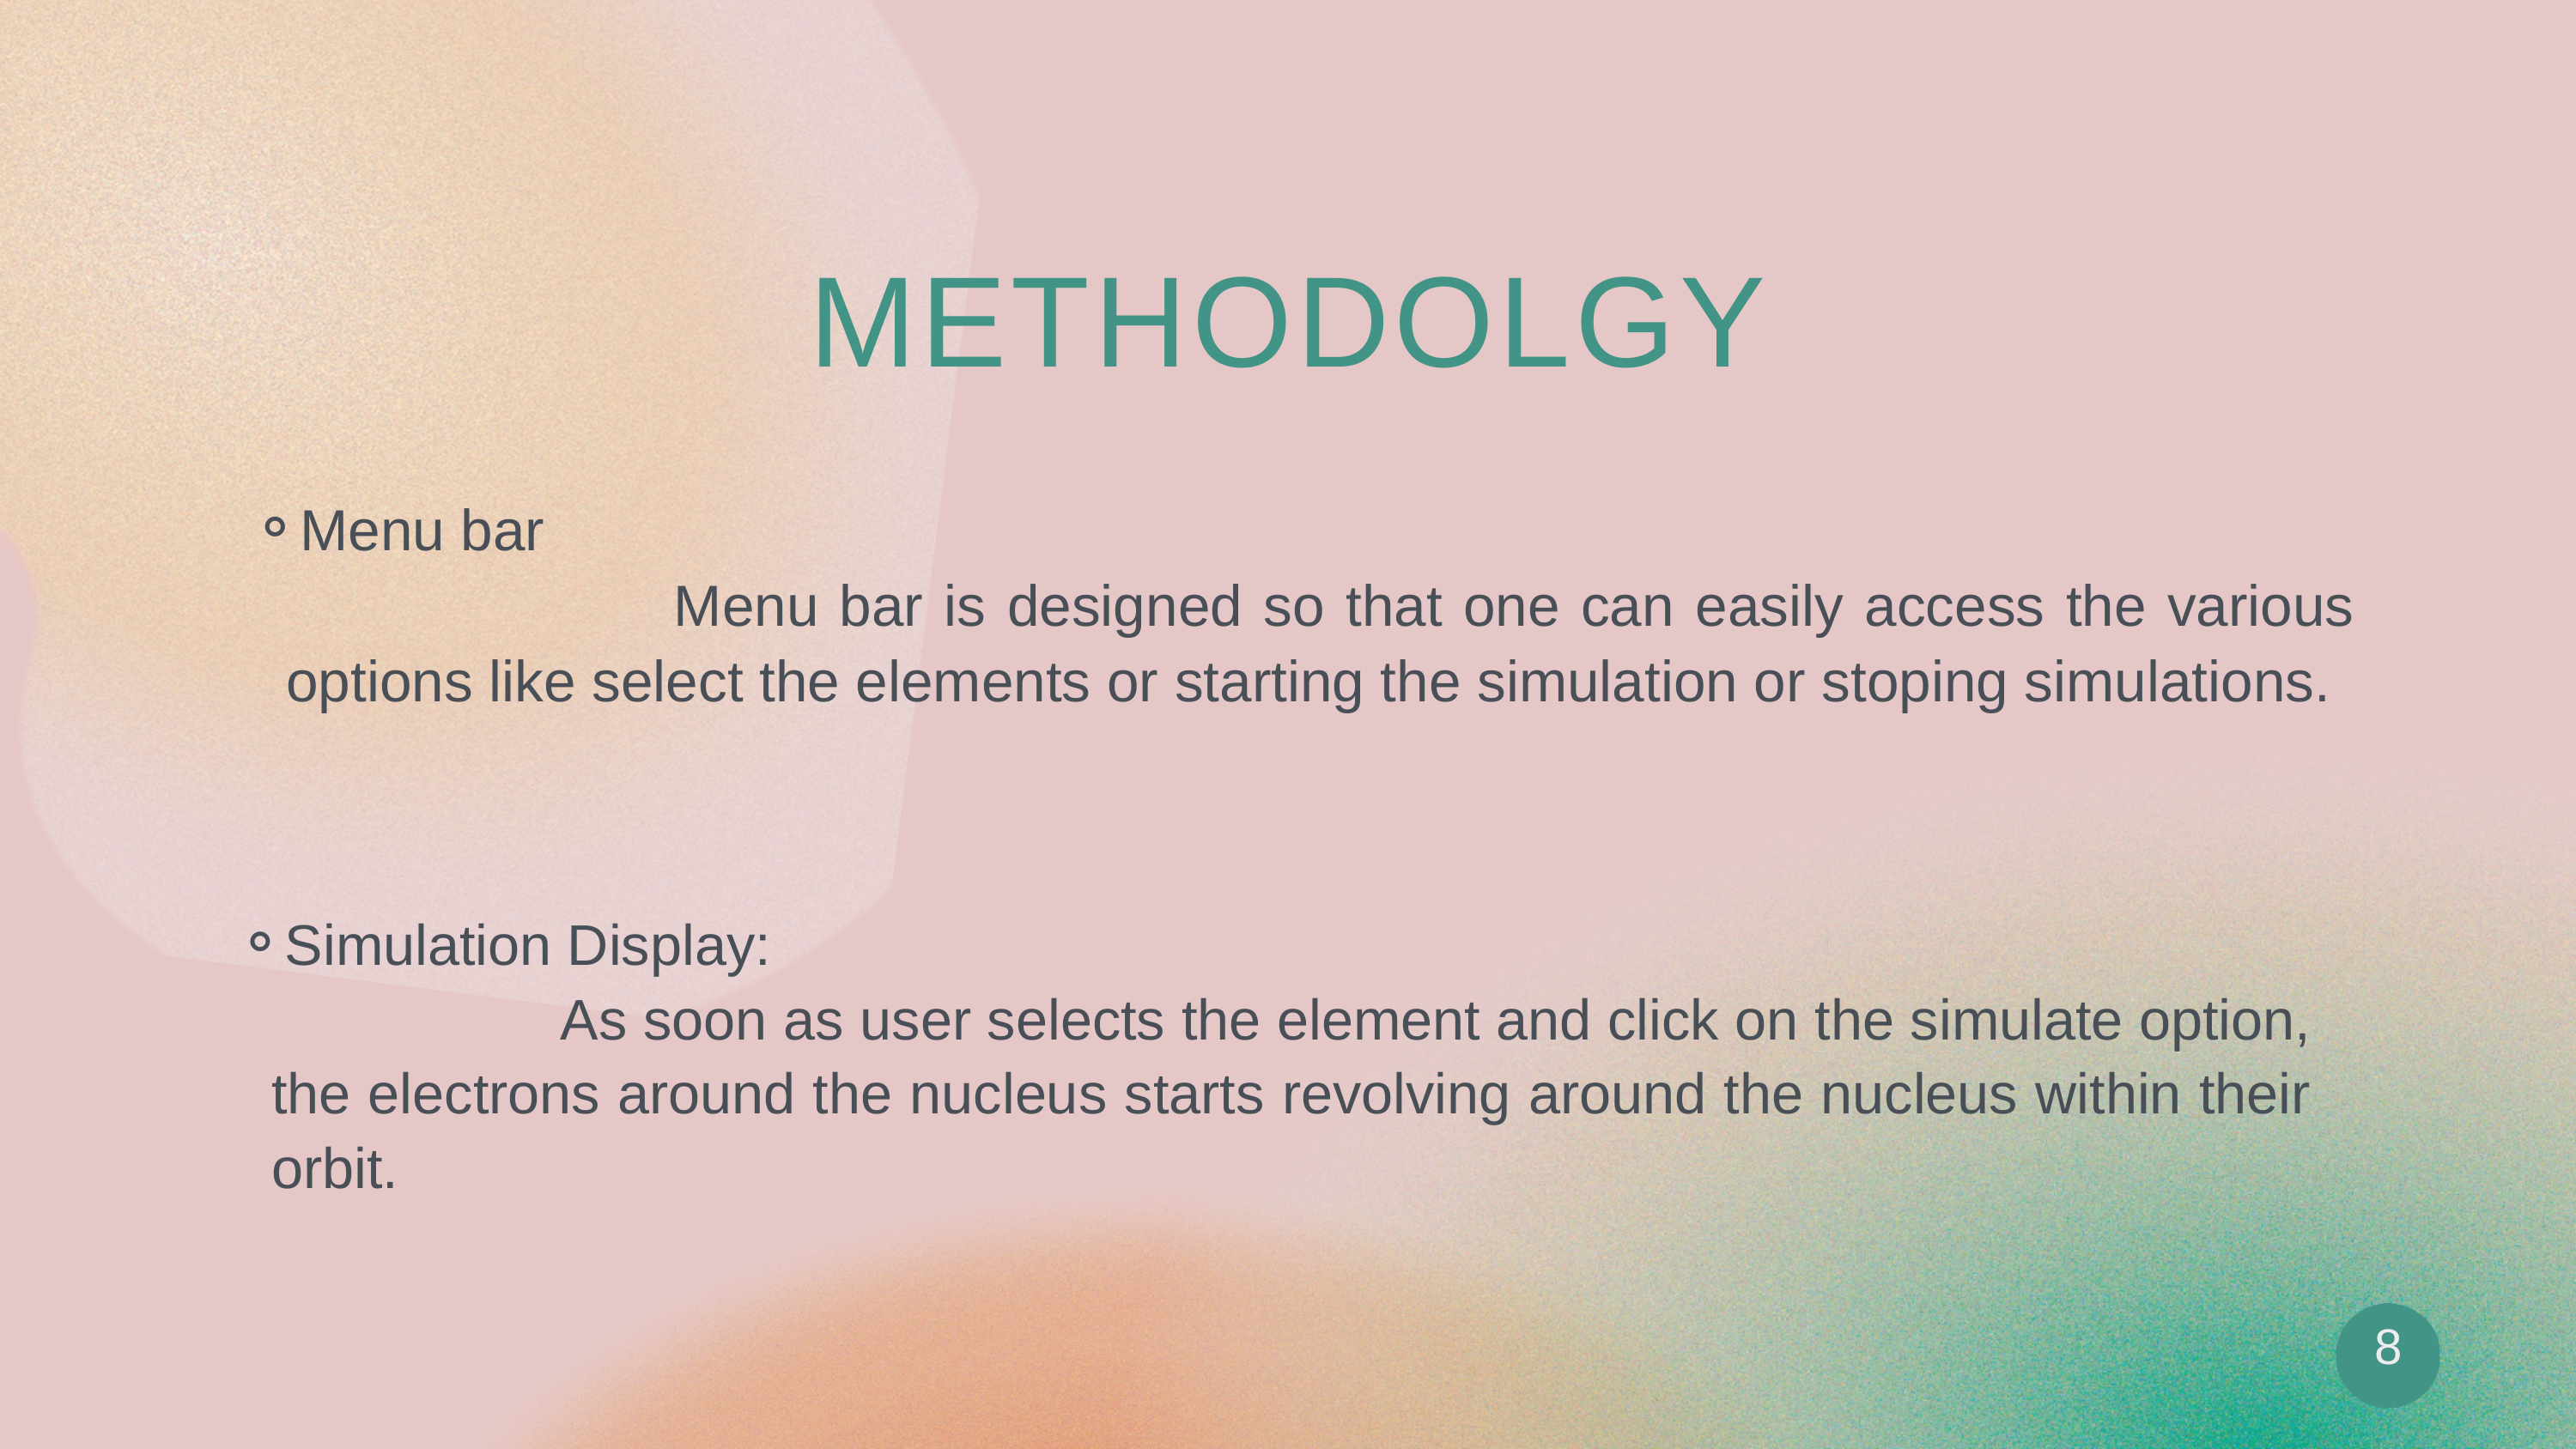

METHODOLGY
Menu bar
                    Menu bar is designed so that one can easily access the various options like select the elements or starting the simulation or stoping simulations.

Simulation Display:
                    As soon as user selects the element and click on the simulate option, the electrons around the nucleus starts revolving around the nucleus within their orbit.

8